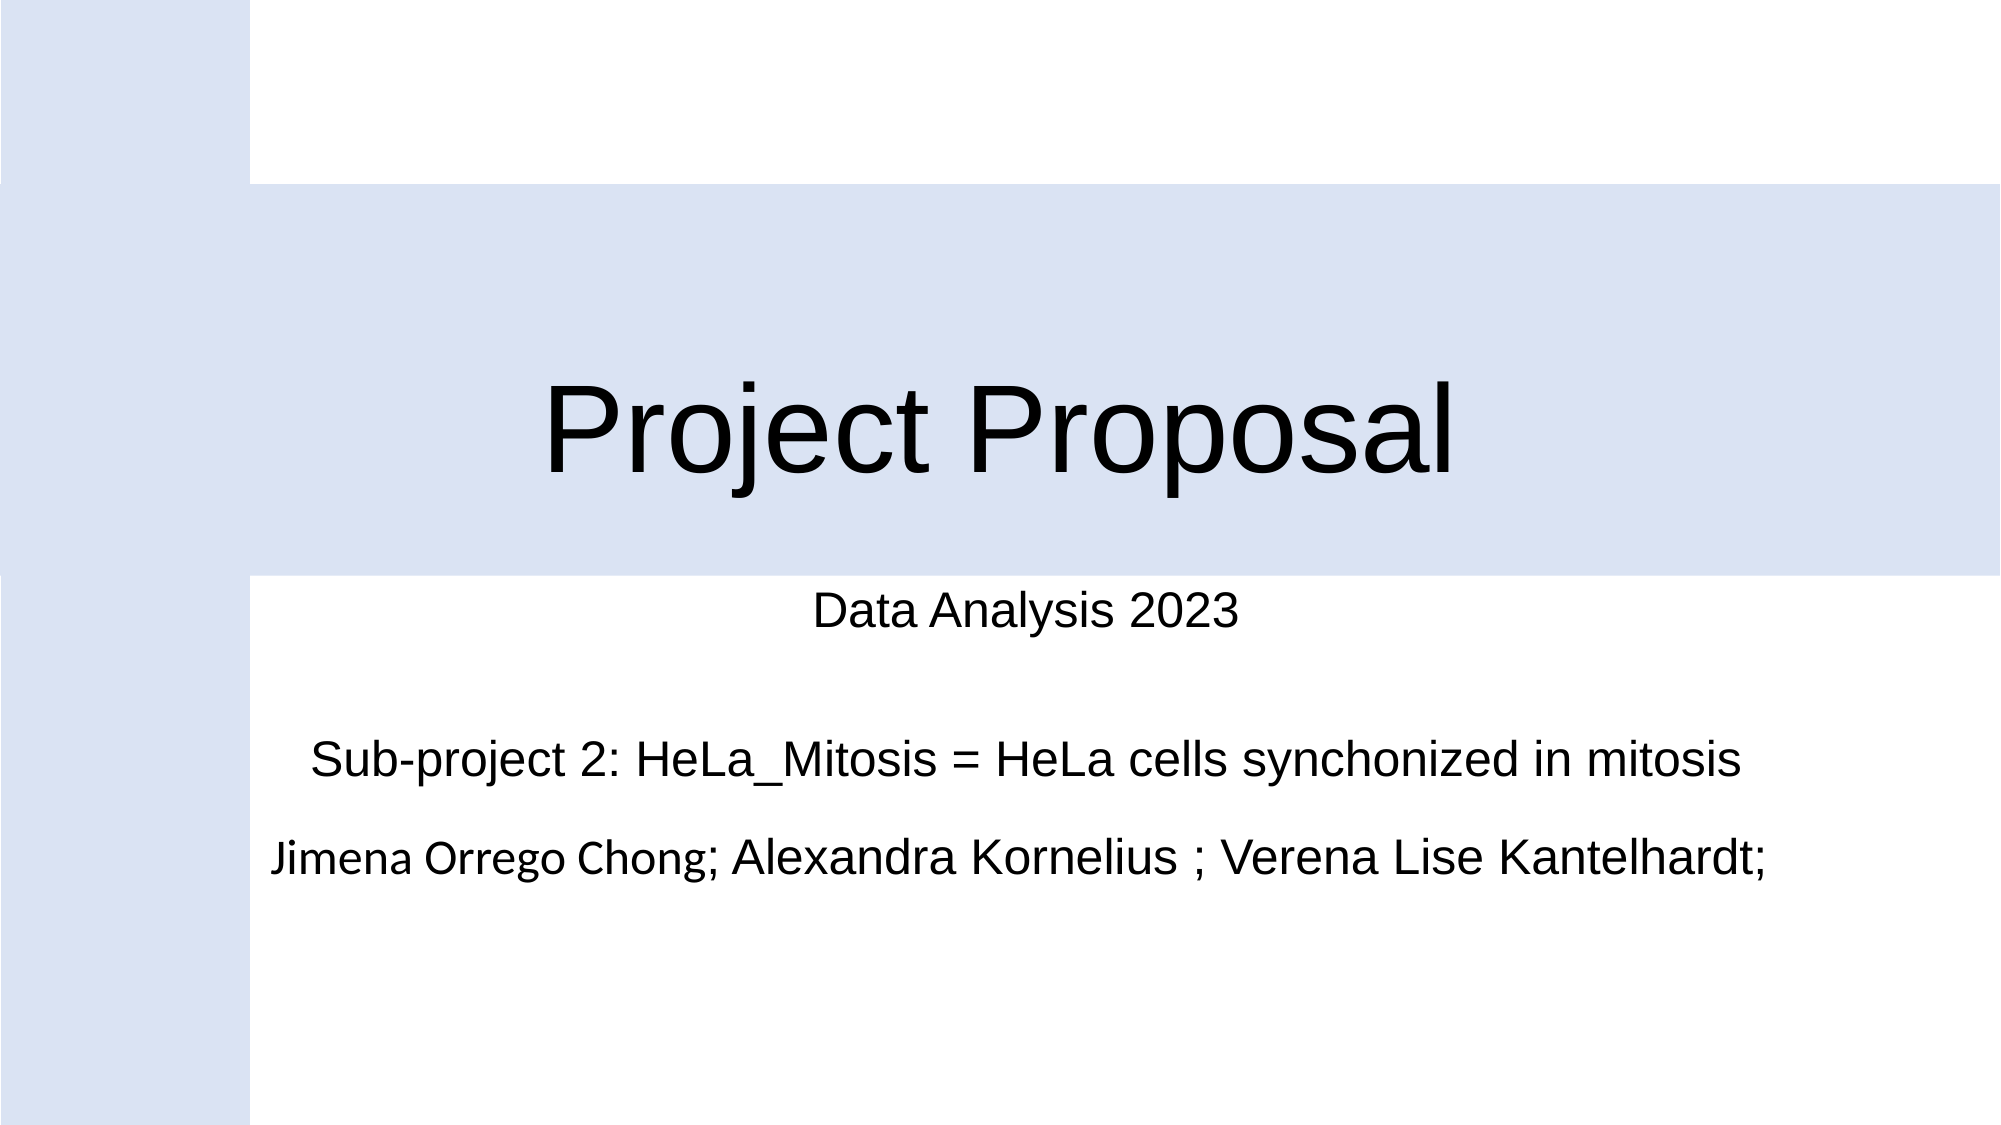

# Project Proposal​
Data Analysis 2023

Sub-project 2: HeLa_Mitosis = HeLa cells synchonized in mitosis​

Jimena Orrego Chong; Alexandra Kornelius ; Verena Lise Kantelhardt;